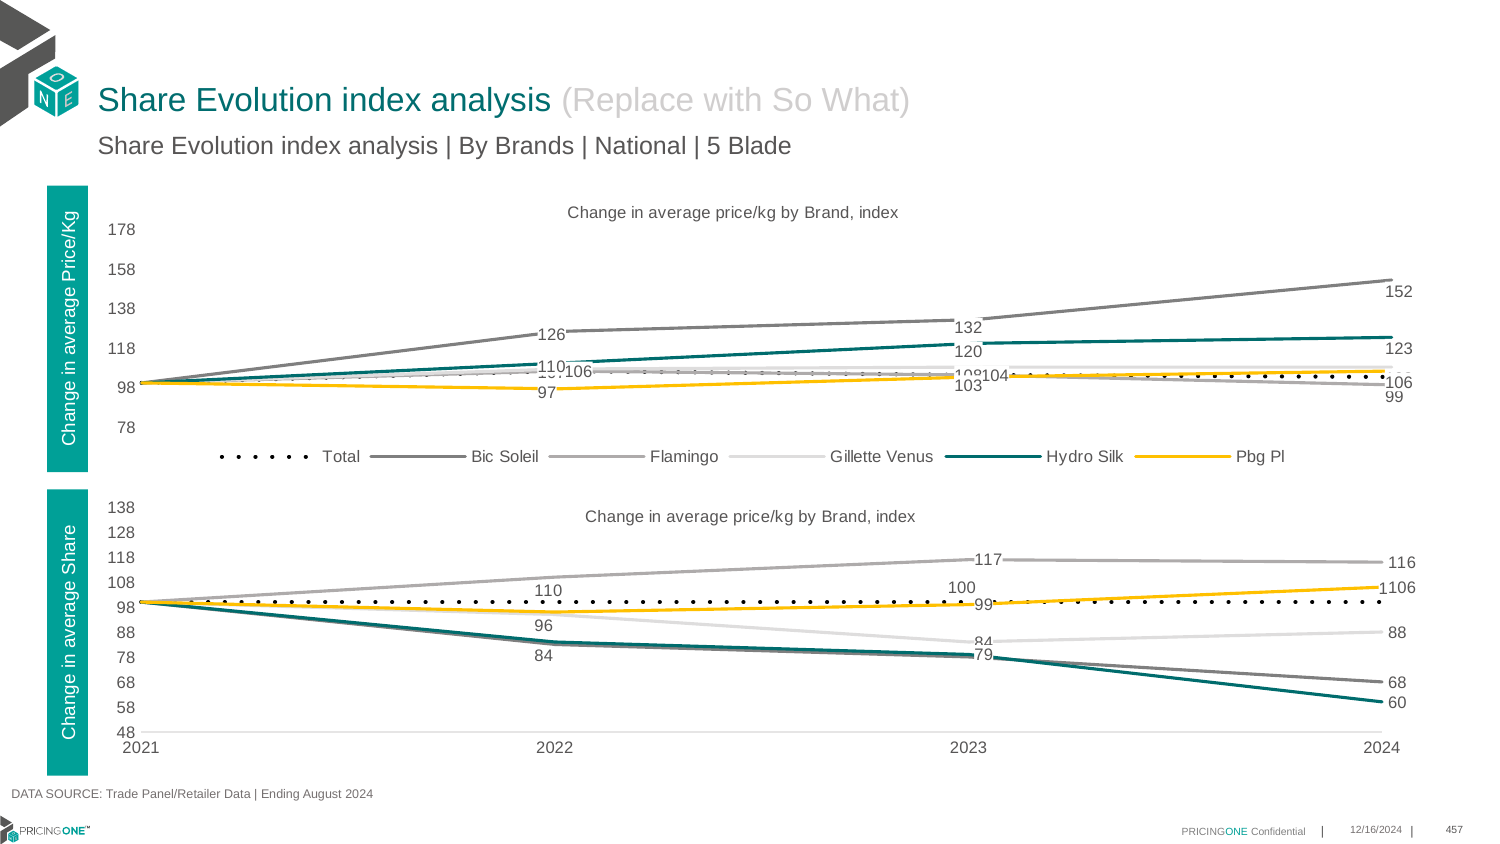

# Share Evolution index analysis (Replace with So What)
Share Evolution index analysis | By Brands | National | 5 Blade

### Chart: Change in average price/kg by Brand, index

| Category | Total | Bic Soleil | Flamingo | Gillette Venus | Hydro Silk | Pbg Pl |
|---|---|---|---|---|---|---|
| 2021 | 100.0 | 100.0 | 100.0 | 100.0 | 100.0 | 100.0 |
| 2022 | 106.0 | 126.0 | 106.0 | 107.0 | 110.0 | 97.0 |
| 2023 | 104.0 | 132.0 | 104.0 | 108.0 | 120.0 | 103.0 |
| 2024 | 103.0 | 152.0 | 99.0 | 108.0 | 123.0 | 106.0 |
Change in average Price/Kg

### Chart: Change in average price/kg by Brand, index

| Category | Total | Bic Soleil | Flamingo | Gillette Venus | Hydro Silk | Pbg Pl |
|---|---|---|---|---|---|---|
| 2021 | 100.0 | 100.0 | 100.0 | 100.0 | 100.0 | 100.0 |
| 2022 | 100.0 | 83.0 | 110.0 | 95.0 | 84.0 | 96.0 |
| 2023 | 100.0 | 78.0 | 117.0 | 84.0 | 79.0 | 99.0 |
| 2024 | 100.0 | 68.0 | 116.0 | 88.0 | 60.0 | 106.0 |
Change in average Share
DATA SOURCE: Trade Panel/Retailer Data | Ending August 2024

12/16/2024
457